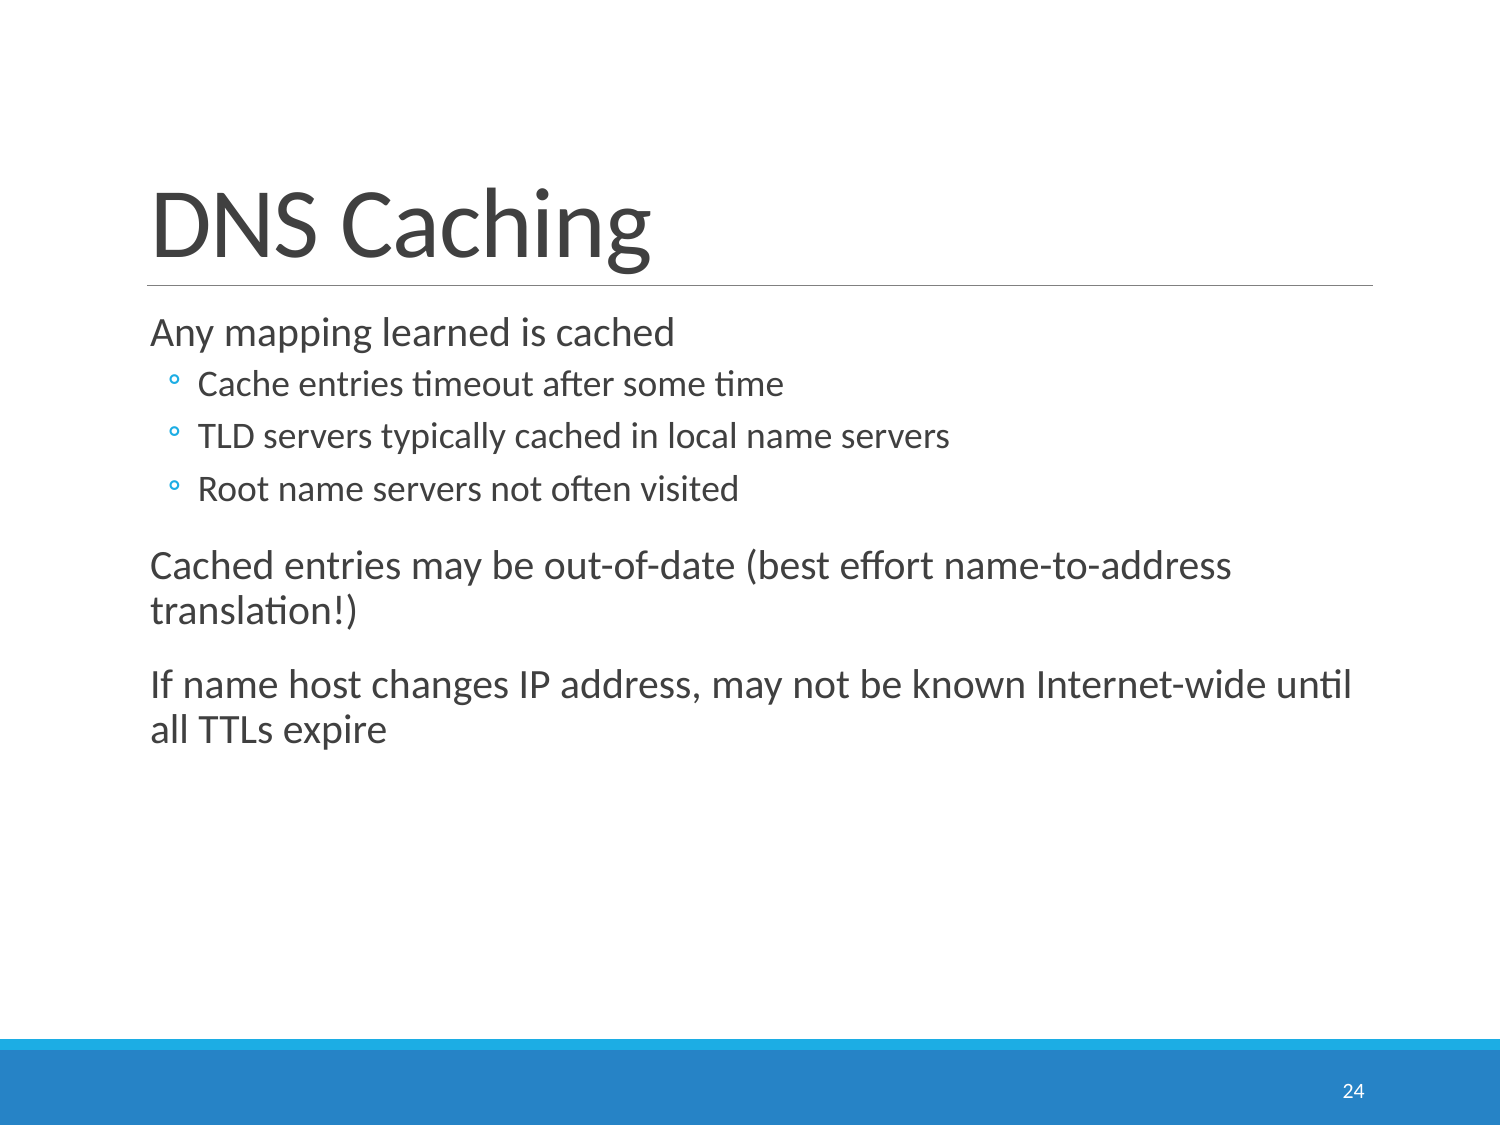

# DNS Caching
Any mapping learned is cached
Cache entries timeout after some time
TLD servers typically cached in local name servers
Root name servers not often visited
Cached entries may be out-of-date (best effort name-to-address translation!)
If name host changes IP address, may not be known Internet-wide until all TTLs expire

24